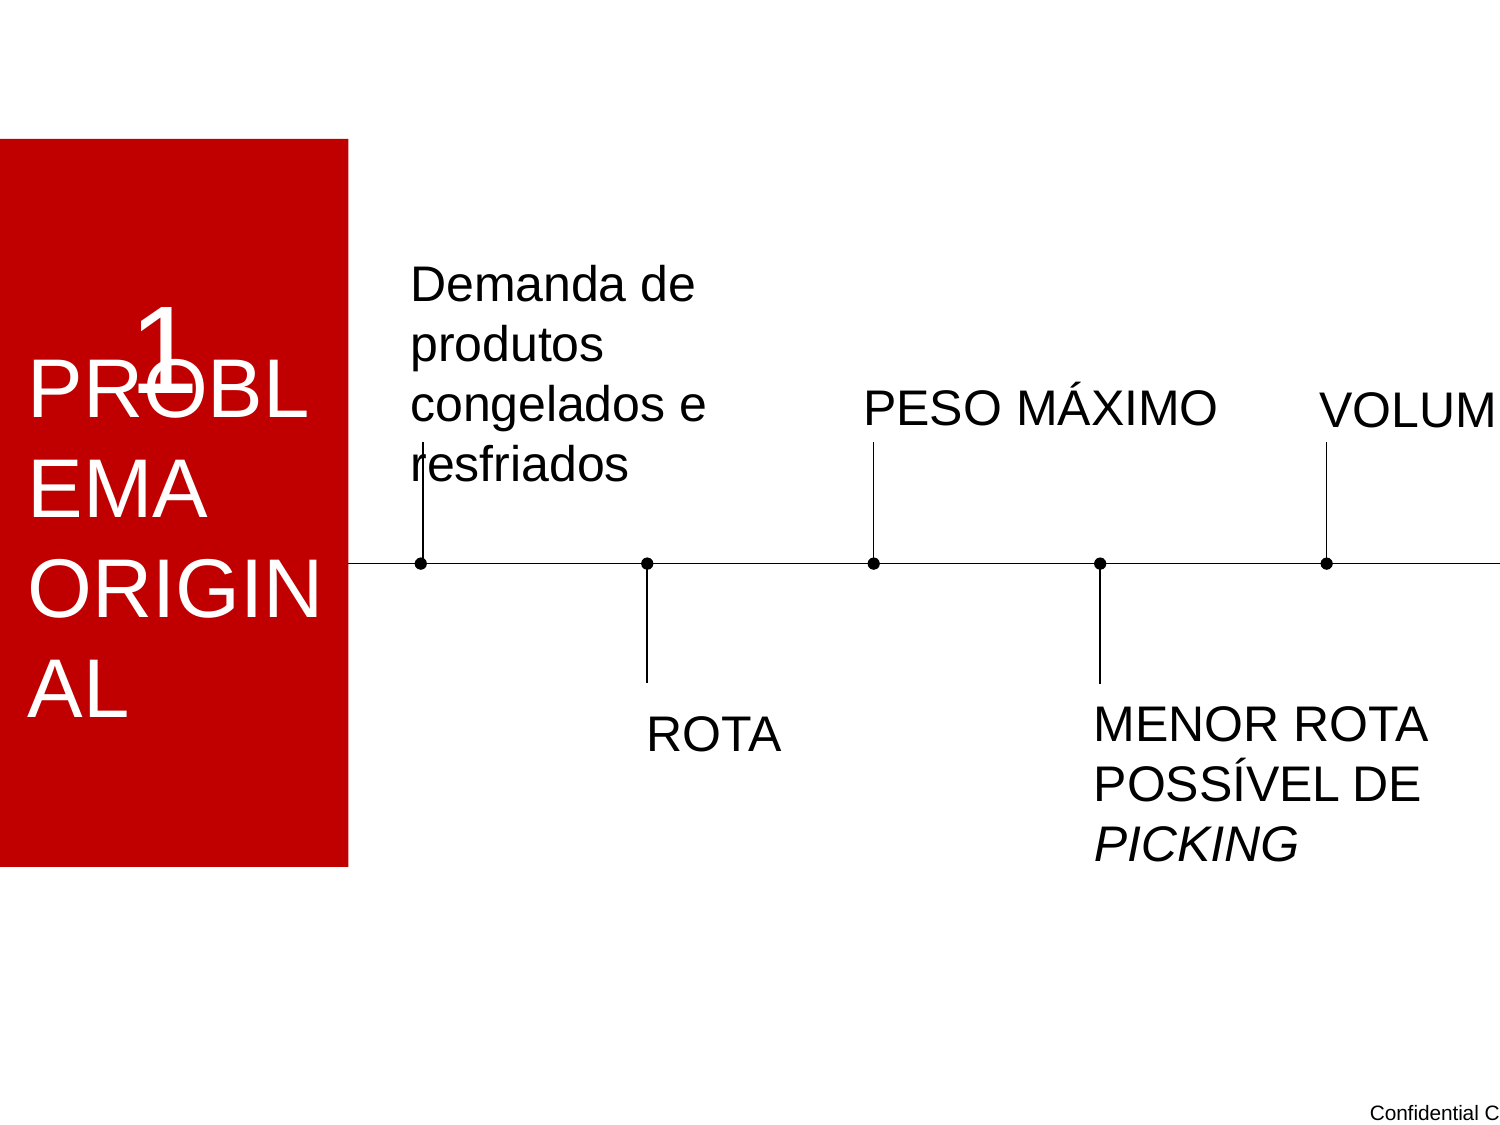

Demanda de produtos congelados e resfriados
1
PESO MÁXIMO
VOLUME
# PROBLEMA ORIGINAL
MENOR ROTA POSSÍVEL DE PICKING
ROTA